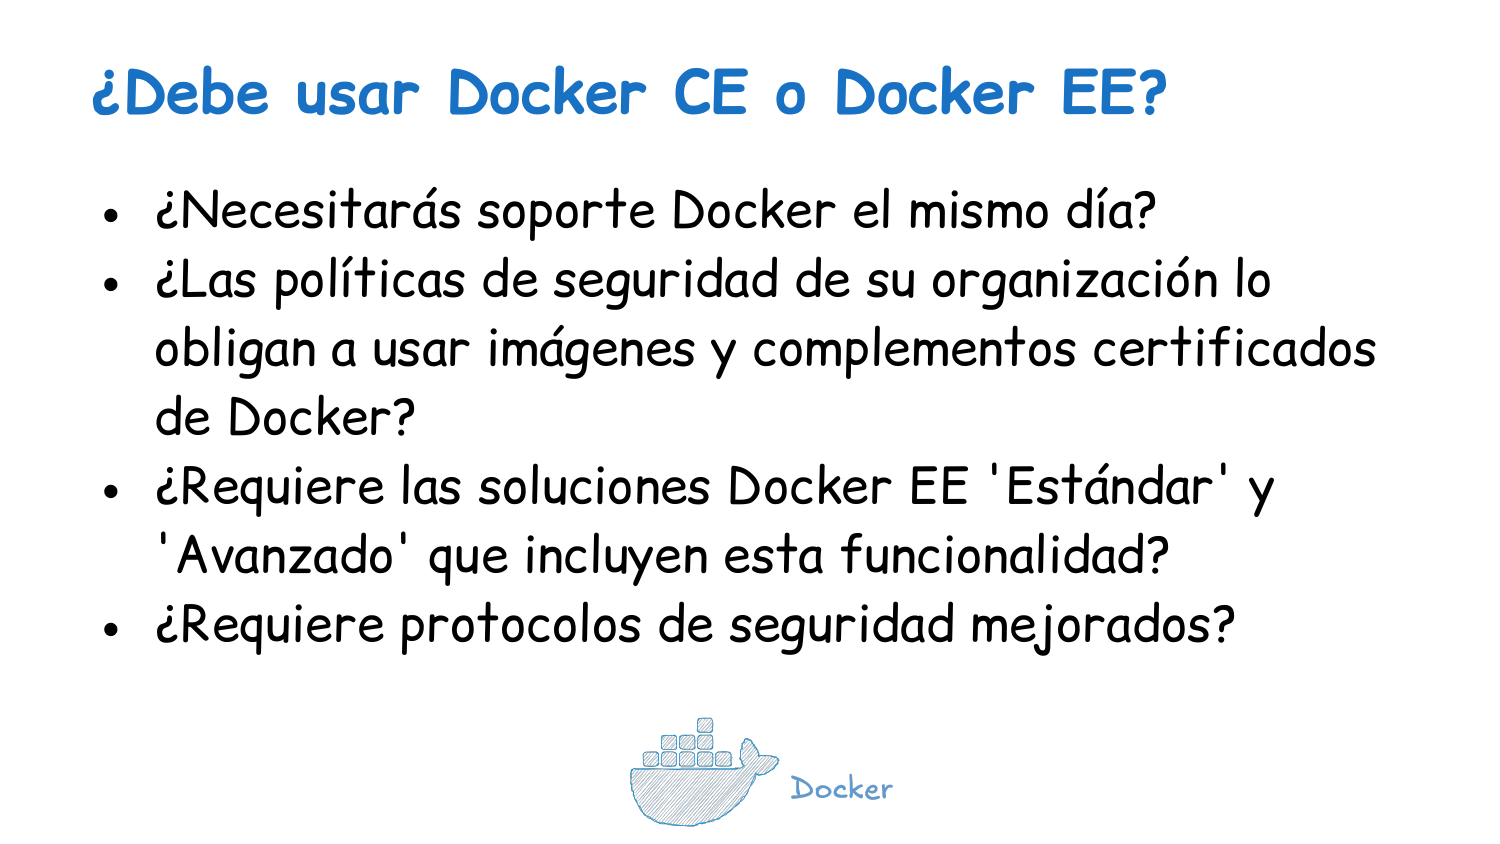

¿Debe usar Docker CE o Docker EE?
¿Necesitarás soporte Docker el mismo día?
¿Las políticas de seguridad de su organización lo obligan a usar imágenes y complementos certificados de Docker?
¿Requiere las soluciones Docker EE 'Estándar' y 'Avanzado' que incluyen esta funcionalidad?
¿Requiere protocolos de seguridad mejorados?